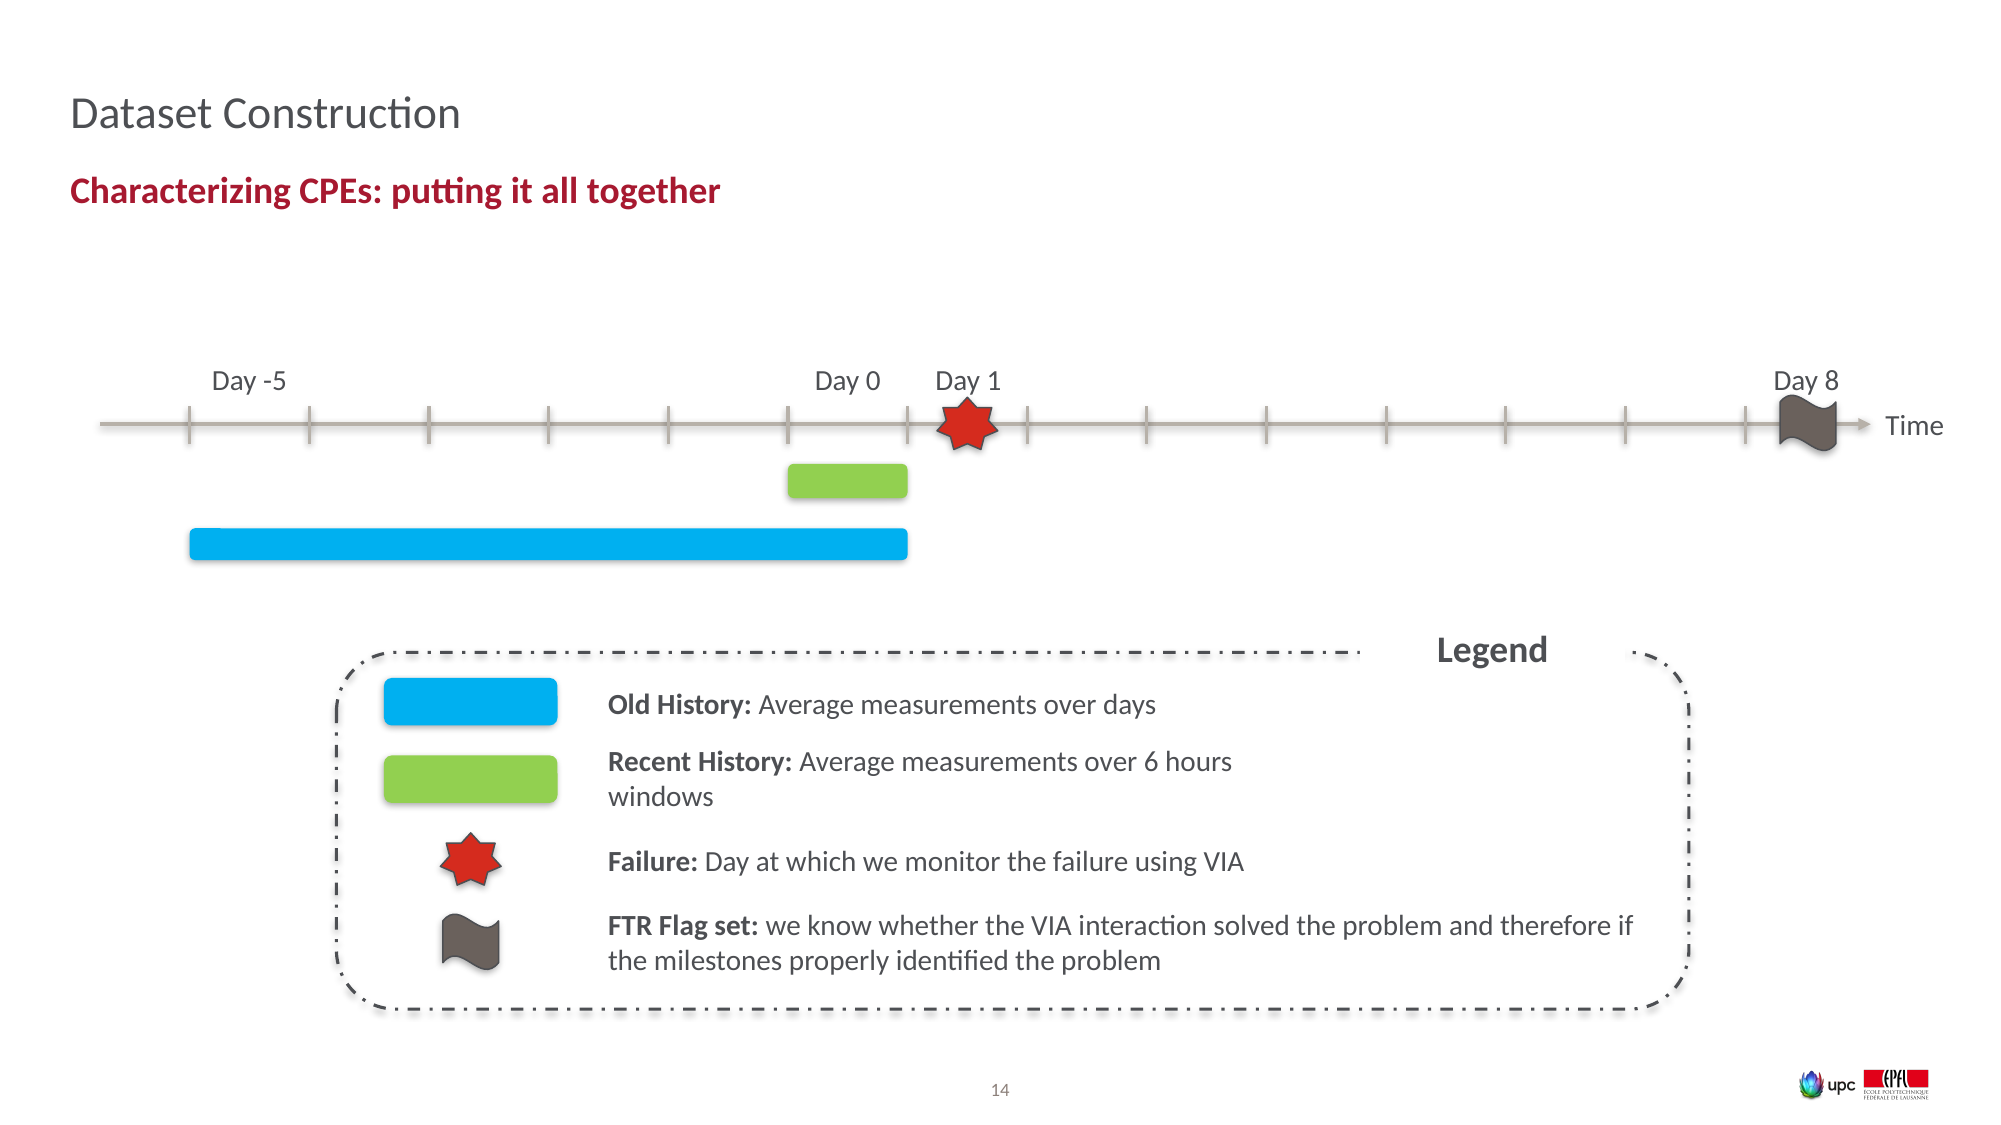

# Dataset Construction
Characterizing CPEs: putting it all together
Day -5
Day 0
Day 1
Day 8

Time

Legend

Old History: Average measurements over days
Recent History: Average measurements over 6 hours windows

Failure: Day at which we monitor the failure using VIA
FTR Flag set: we know whether the VIA interaction solved the problem and therefore if the milestones properly identified the problem